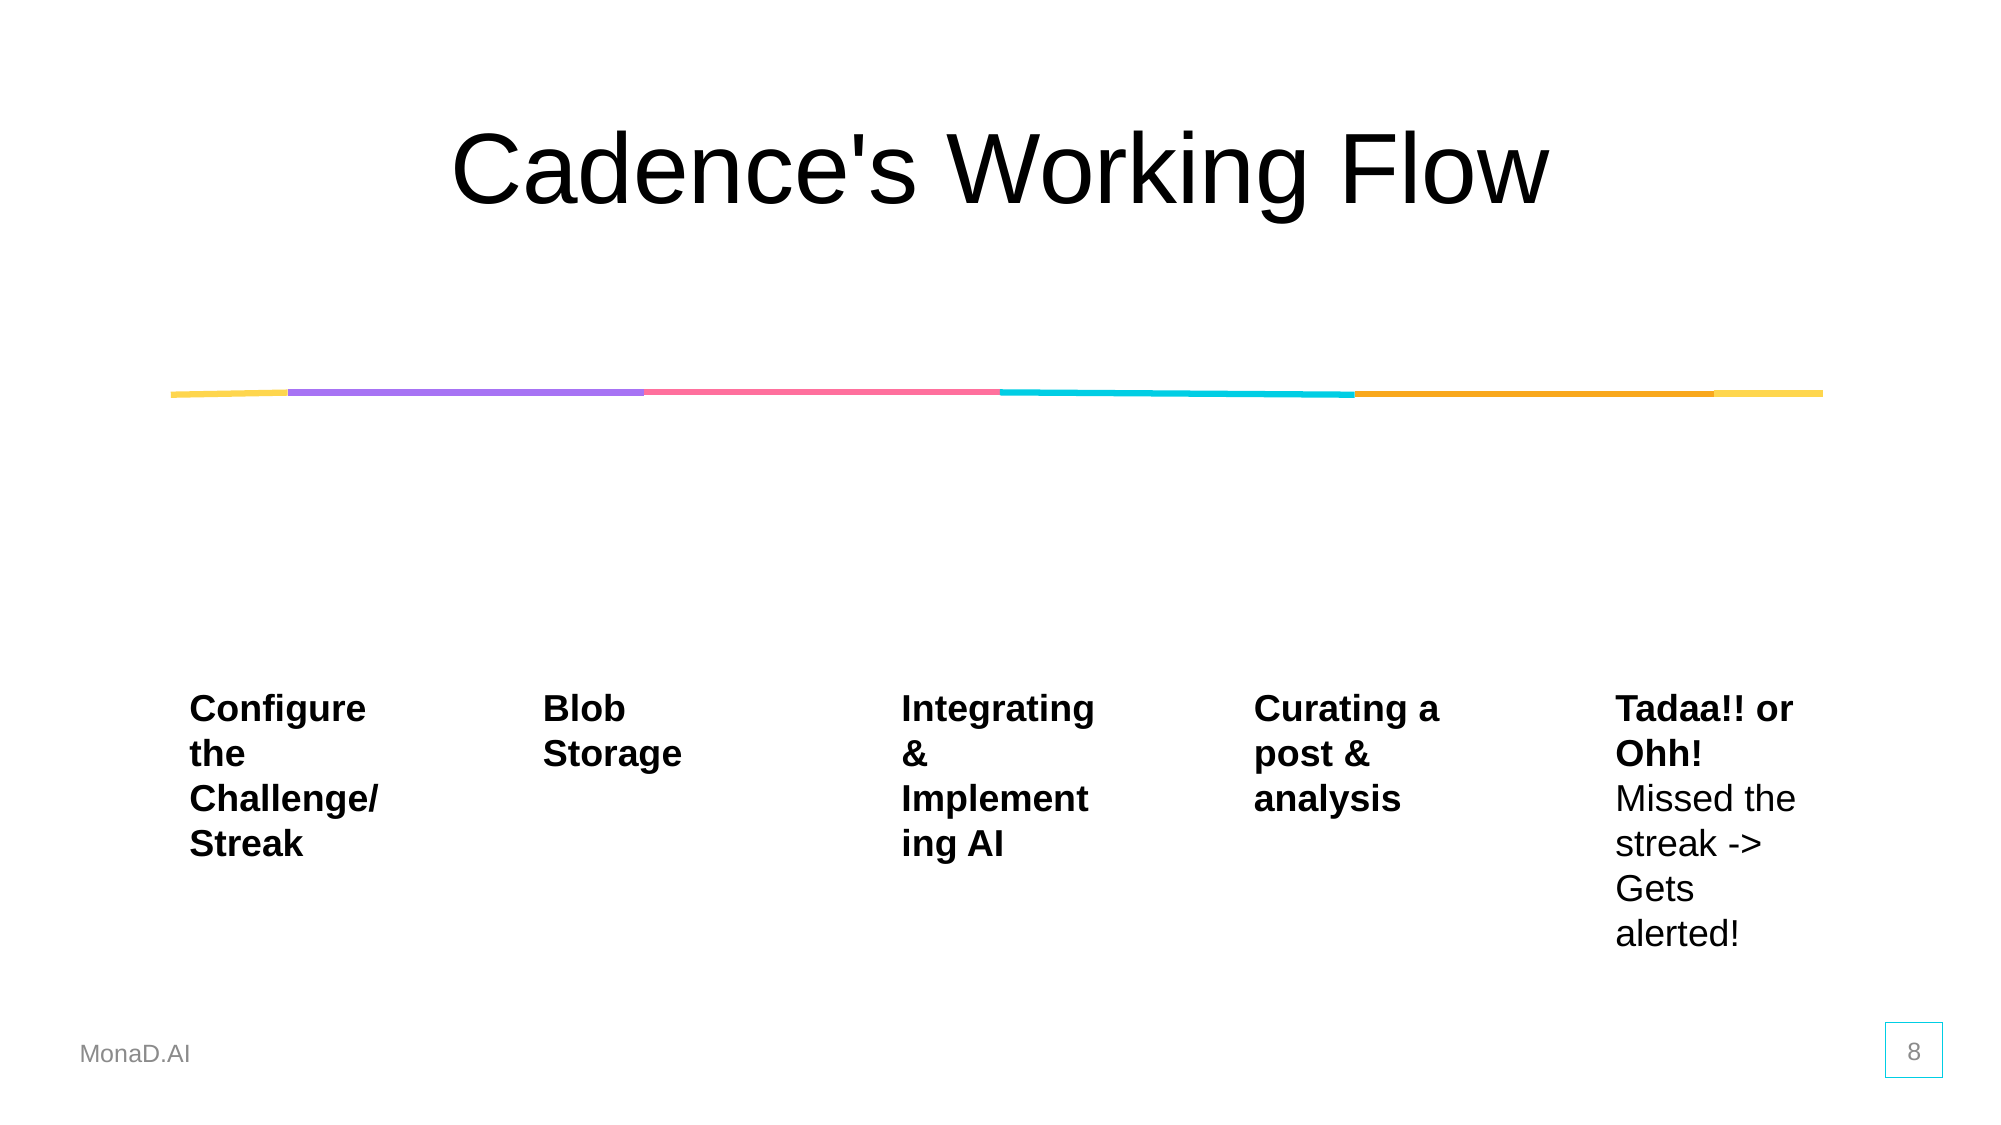

# Cadence's Working Flow

Configure the Challenge/Streak
Blob Storage
Integrating & Implementing AI
Curating a post & analysis
Tadaa!! or Ohh! Missed the streak -> Gets alerted!
8
MonaD.AI